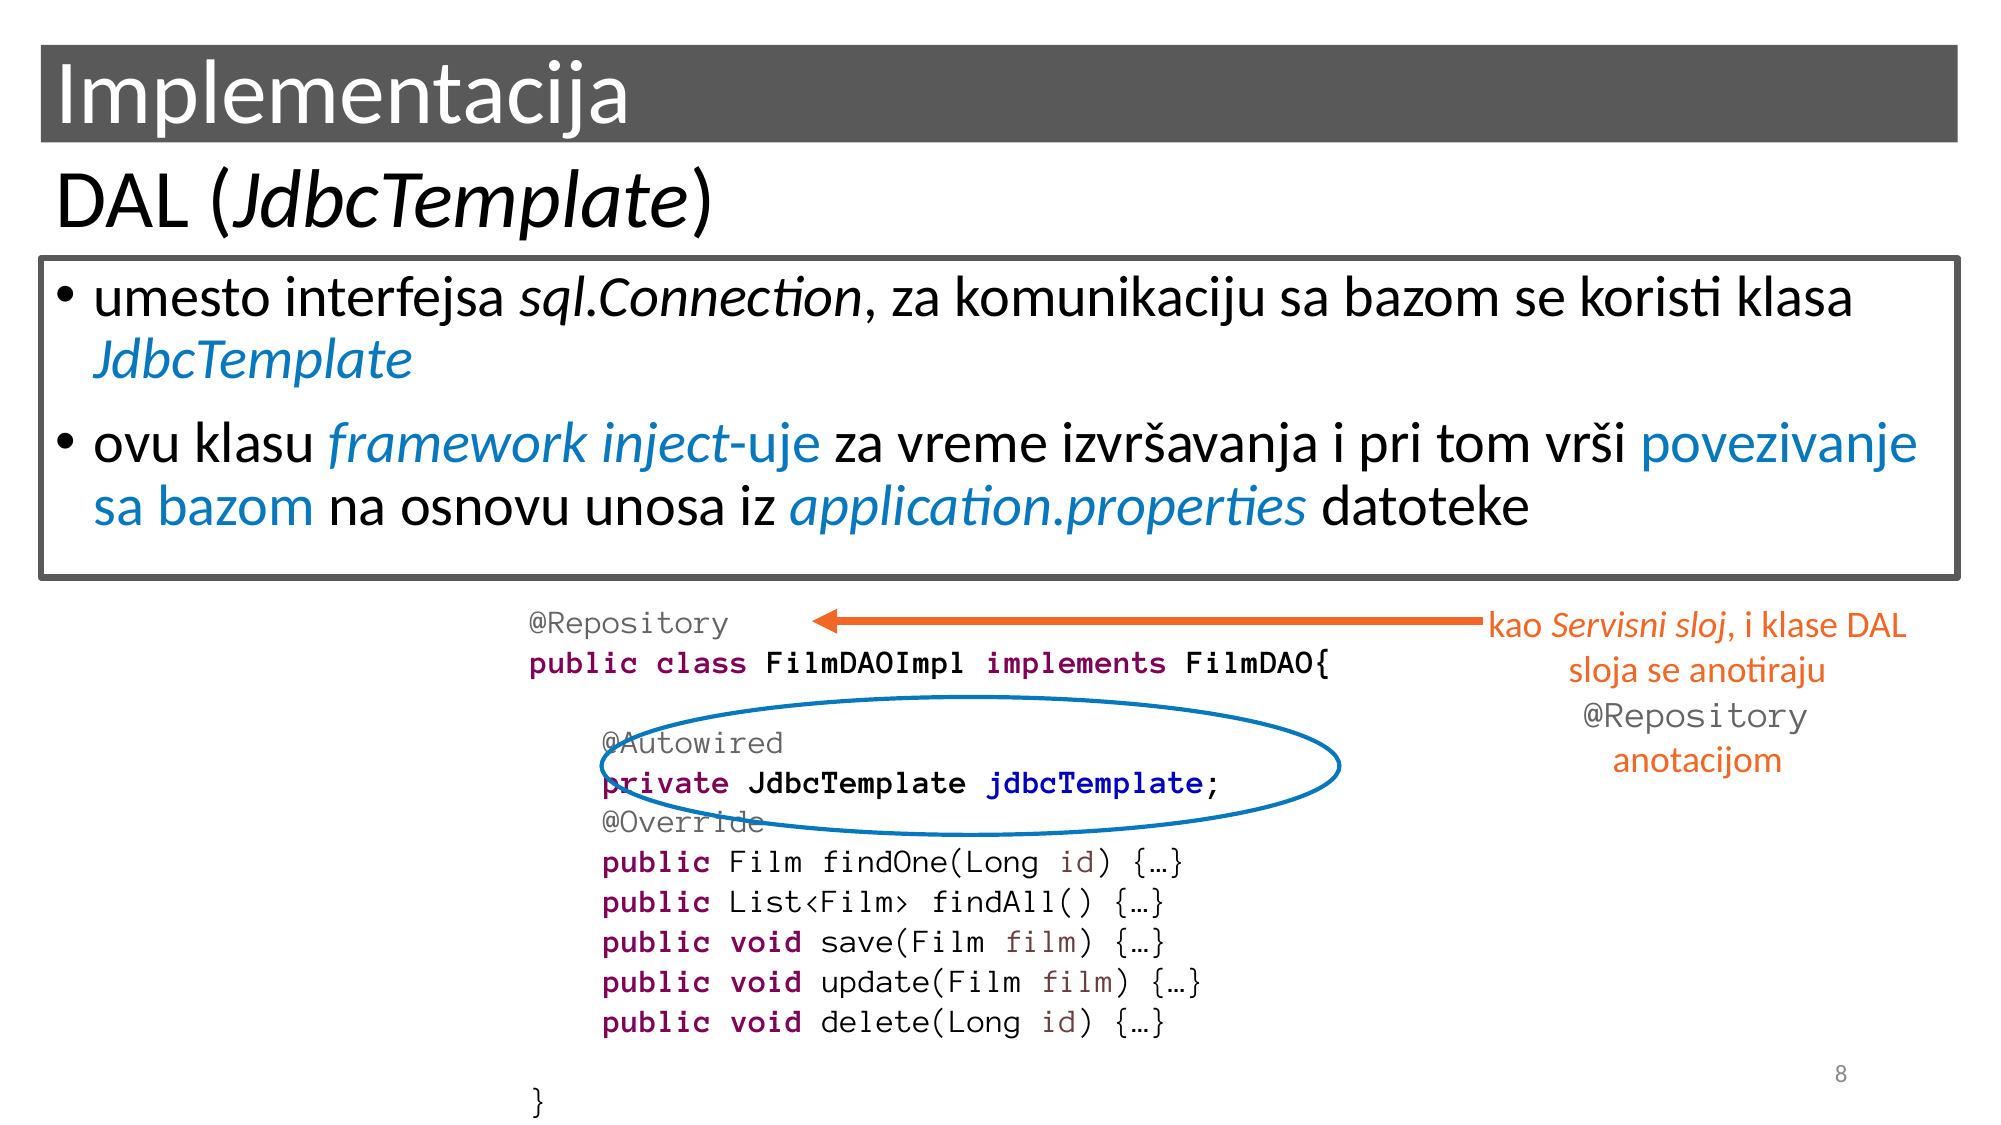

# Implementacija
DAL (JdbcTemplate)
umesto interfejsa sql.Connection, za komunikaciju sa bazom se koristi klasa JdbcTemplate
ovu klasu framework inject-uje za vreme izvršavanja i pri tom vrši povezivanje sa bazom na osnovu unosa iz application.properties datoteke
@Repository
public class FilmDAOImpl implements FilmDAO{

    @Autowired
    private JdbcTemplate jdbcTemplate;
    @Override
    public Film findOne(Long id) {…}
    public List<Film> findAll() {…}
    public void save(Film film) {…}
    public void update(Film film) {…}
    public void delete(Long id) {…}

}
kao Servisni sloj, i klase DAL sloja se anotiraju @Repository
anotacijom

8